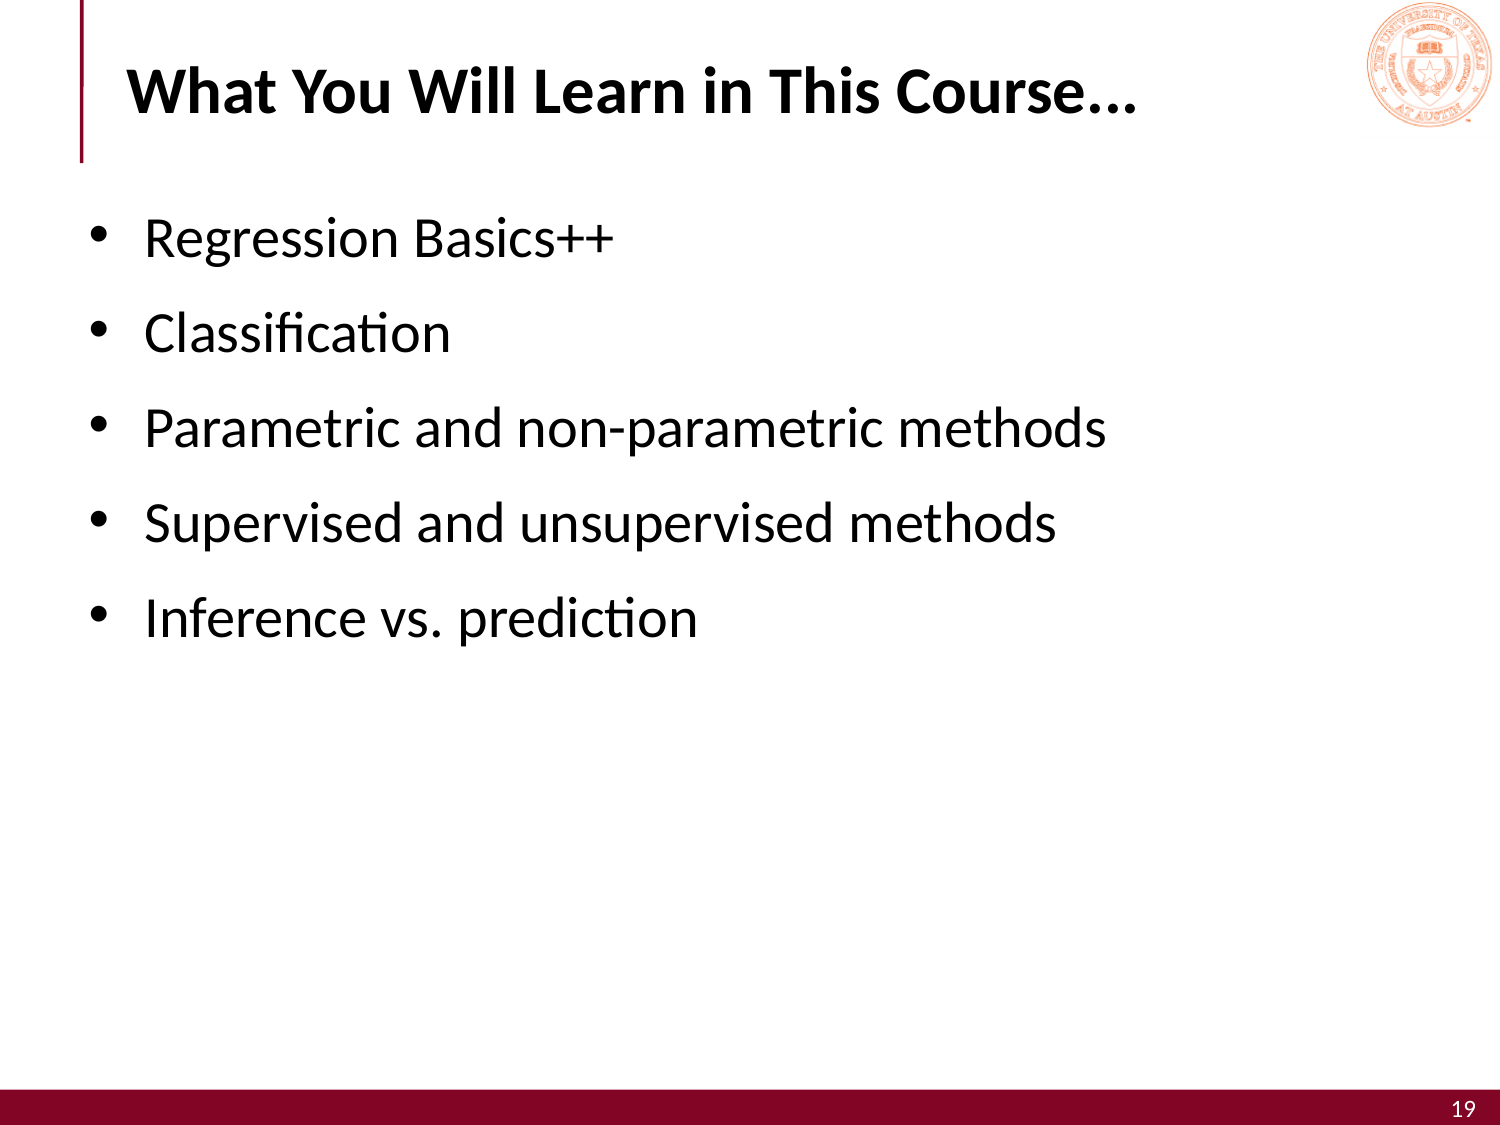

# What You Will Learn in This Course...
Regression Basics++
Classification
Parametric and non-parametric methods
Supervised and unsupervised methods
Inference vs. prediction
19